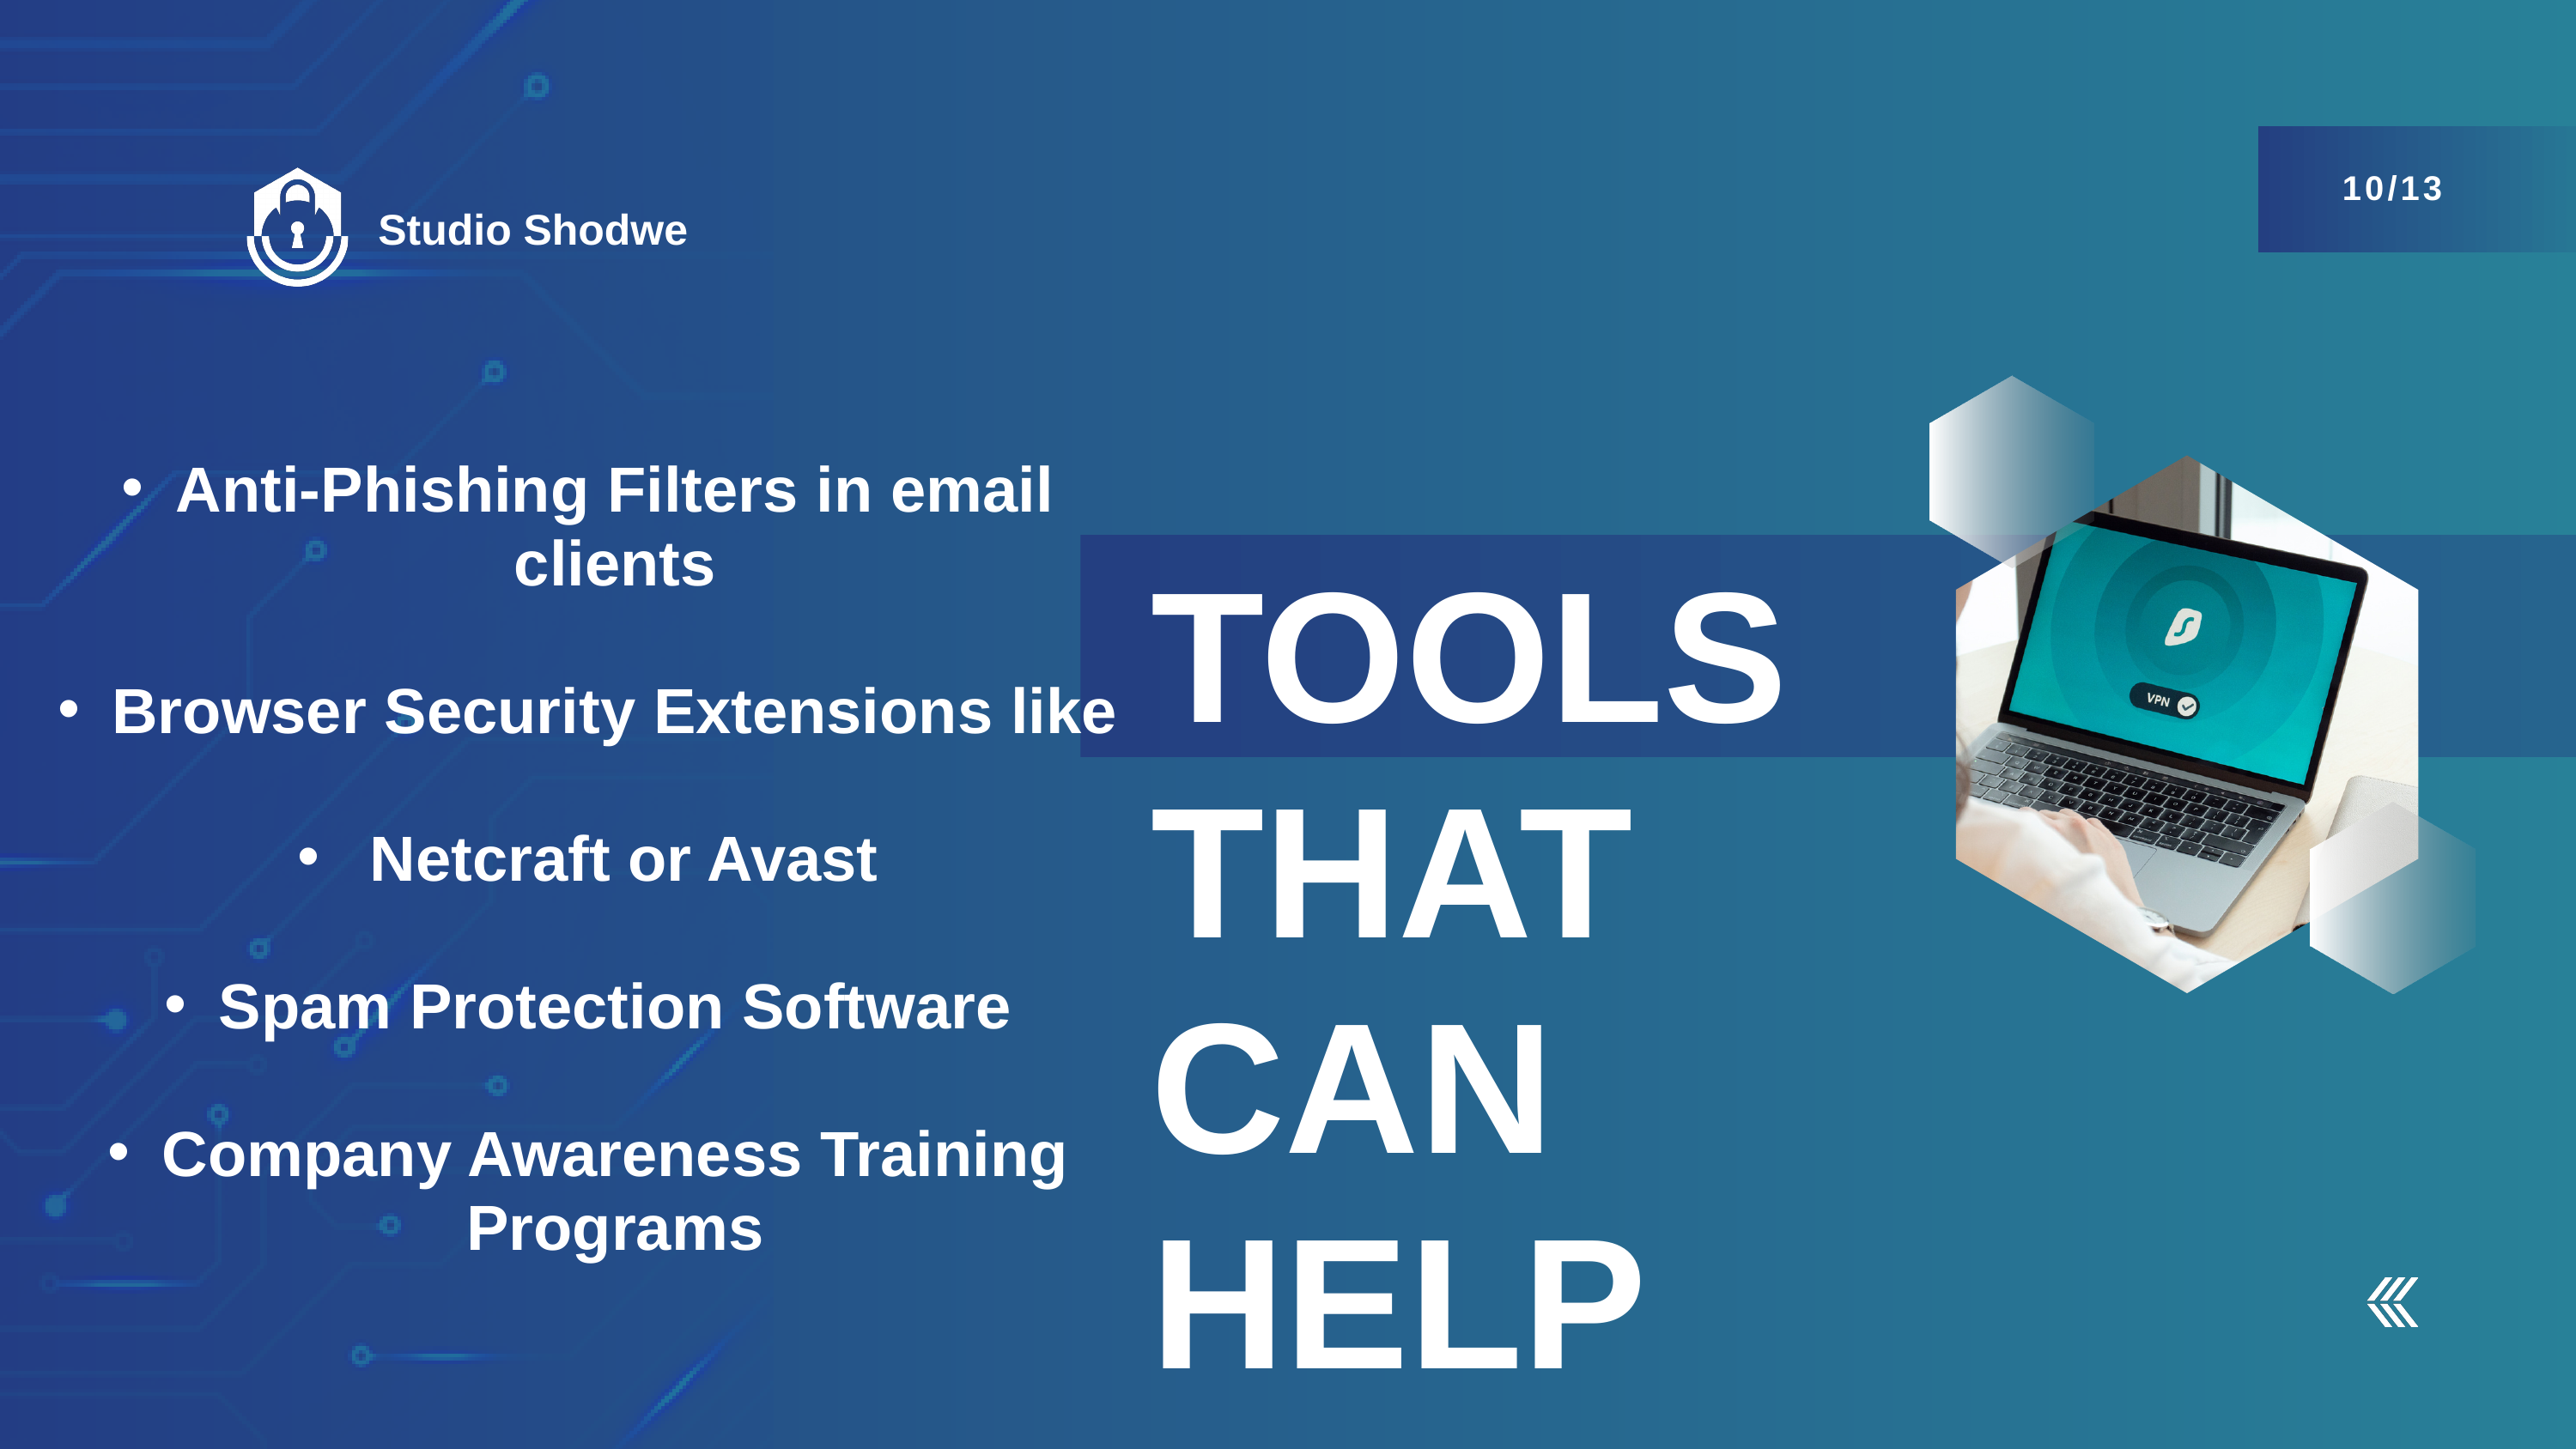

10/13
Studio Shodwe

Anti-Phishing Filters in email clients

Browser Security Extensions like

 Netcraft or Avast

Spam Protection Software

Company Awareness Training Programs

TOOLS THAT CAN HELP